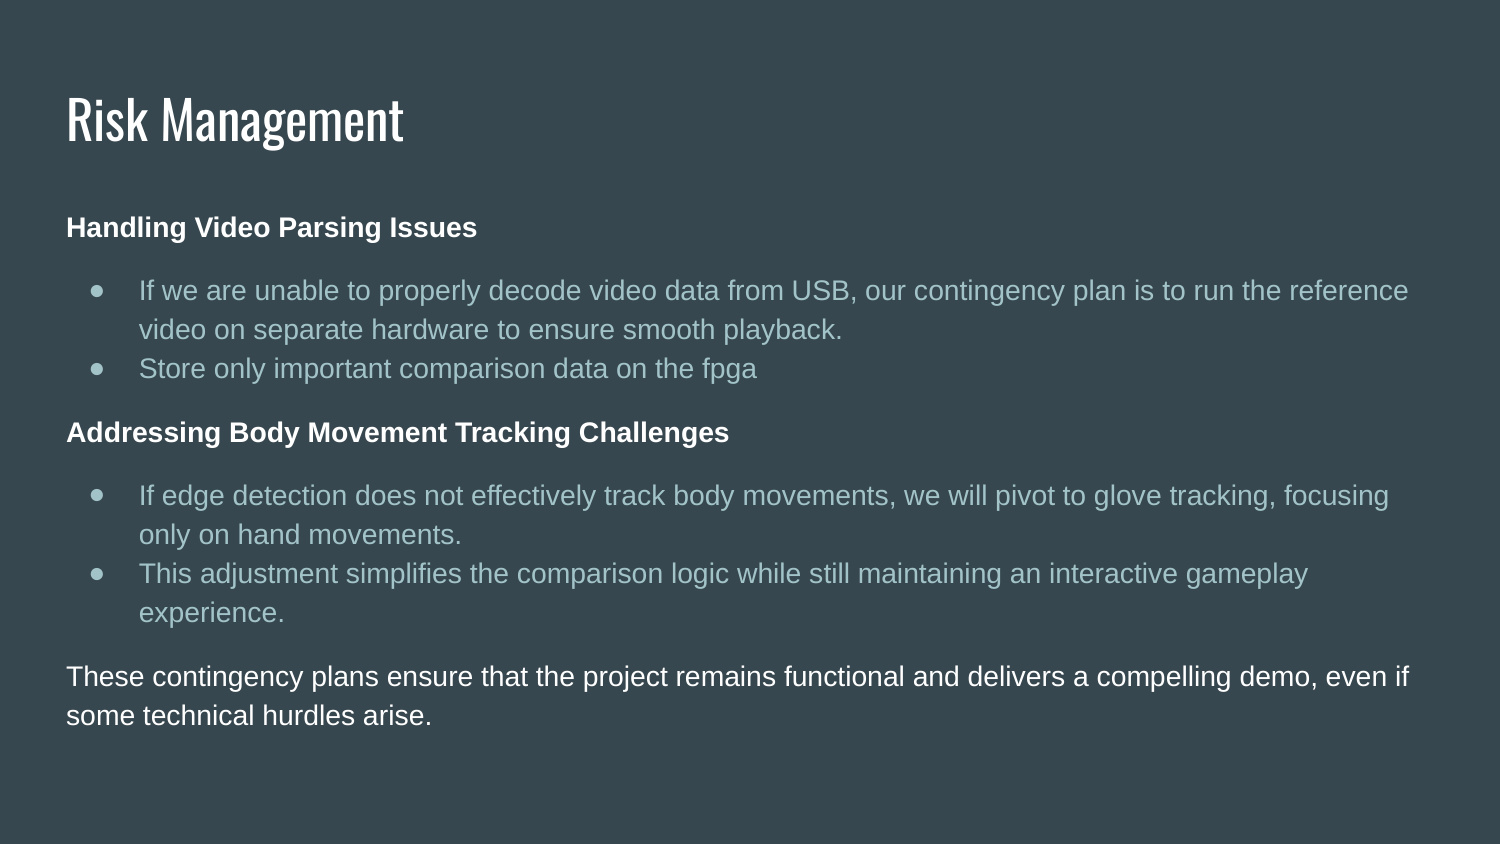

# Risk Management
Handling Video Parsing Issues
If we are unable to properly decode video data from USB, our contingency plan is to run the reference video on separate hardware to ensure smooth playback.
Store only important comparison data on the fpga
Addressing Body Movement Tracking Challenges
If edge detection does not effectively track body movements, we will pivot to glove tracking, focusing only on hand movements.
This adjustment simplifies the comparison logic while still maintaining an interactive gameplay experience.
These contingency plans ensure that the project remains functional and delivers a compelling demo, even if some technical hurdles arise.